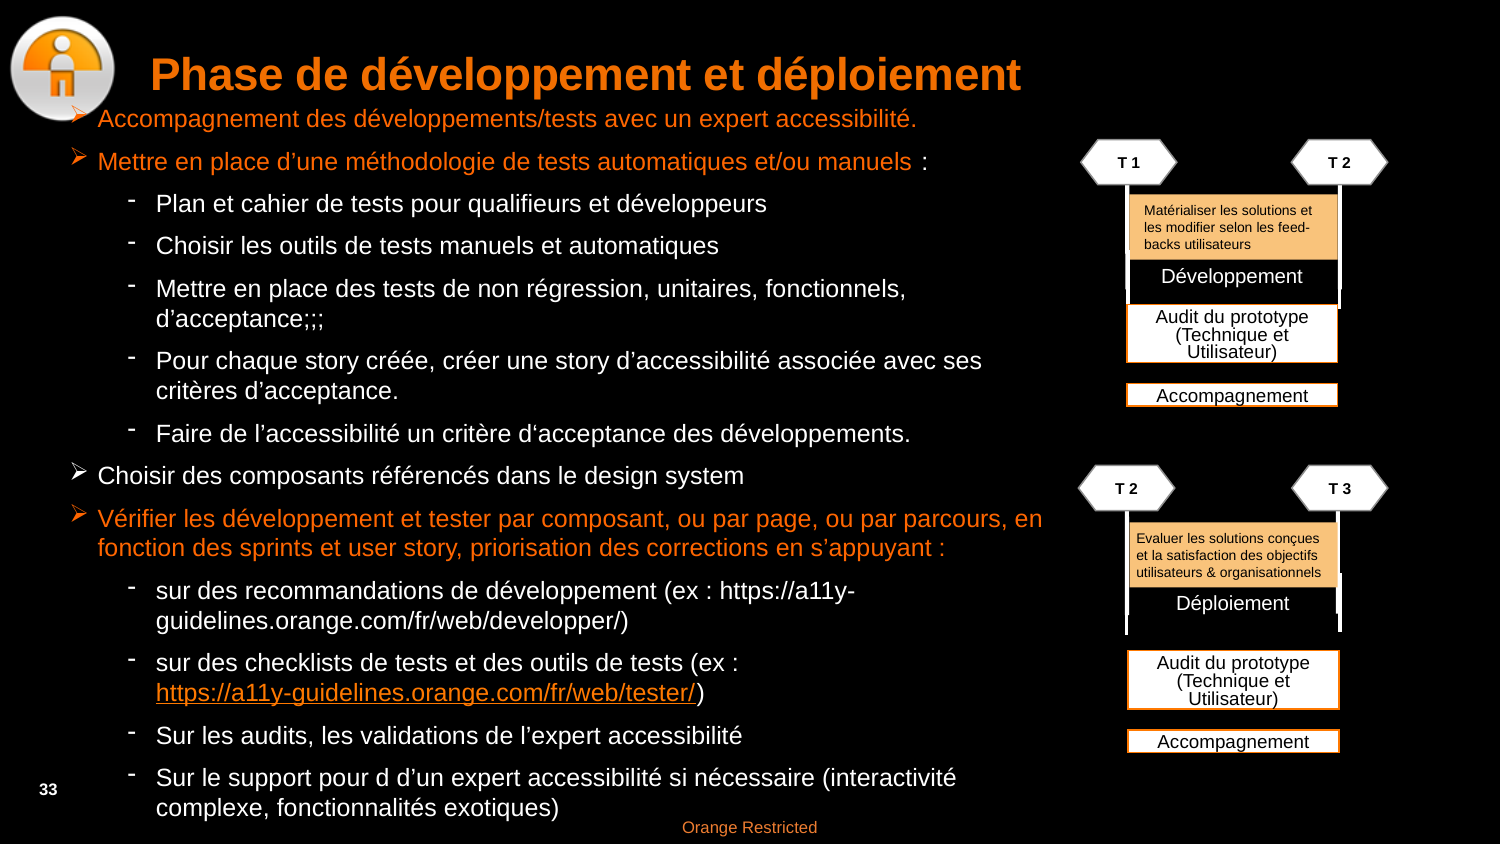

# Phase de développement et déploiement
Accompagnement des développements/tests avec un expert accessibilité.
Mettre en place d’une méthodologie de tests automatiques et/ou manuels :
Plan et cahier de tests pour qualifieurs et développeurs
Choisir les outils de tests manuels et automatiques
Mettre en place des tests de non régression, unitaires, fonctionnels, d’acceptance;;;
Pour chaque story créée, créer une story d’accessibilité associée avec ses critères d’acceptance.
Faire de l’accessibilité un critère d‘acceptance des développements.
Choisir des composants référencés dans le design system
Vérifier les développement et tester par composant, ou par page, ou par parcours, en fonction des sprints et user story, priorisation des corrections en s’appuyant :
sur des recommandations de développement (ex : https://a11y-guidelines.orange.com/fr/web/developper/)
sur des checklists de tests et des outils de tests (ex : https://a11y-guidelines.orange.com/fr/web/tester/)
Sur les audits, les validations de l’expert accessibilité
Sur le support pour d d’un expert accessibilité si nécessaire (interactivité complexe, fonctionnalités exotiques)
T 1
T 2

Matérialiser les solutions et les modifier selon les feed-backs utilisateurs

Développement

Audit du prototype (Technique et Utilisateur)
Accompagnement
T 2
T 3

Evaluer les solutions conçues et la satisfaction des objectifs utilisateurs & organisationnels

Déploiement
Audit du prototype (Technique et Utilisateur)
Accompagnement